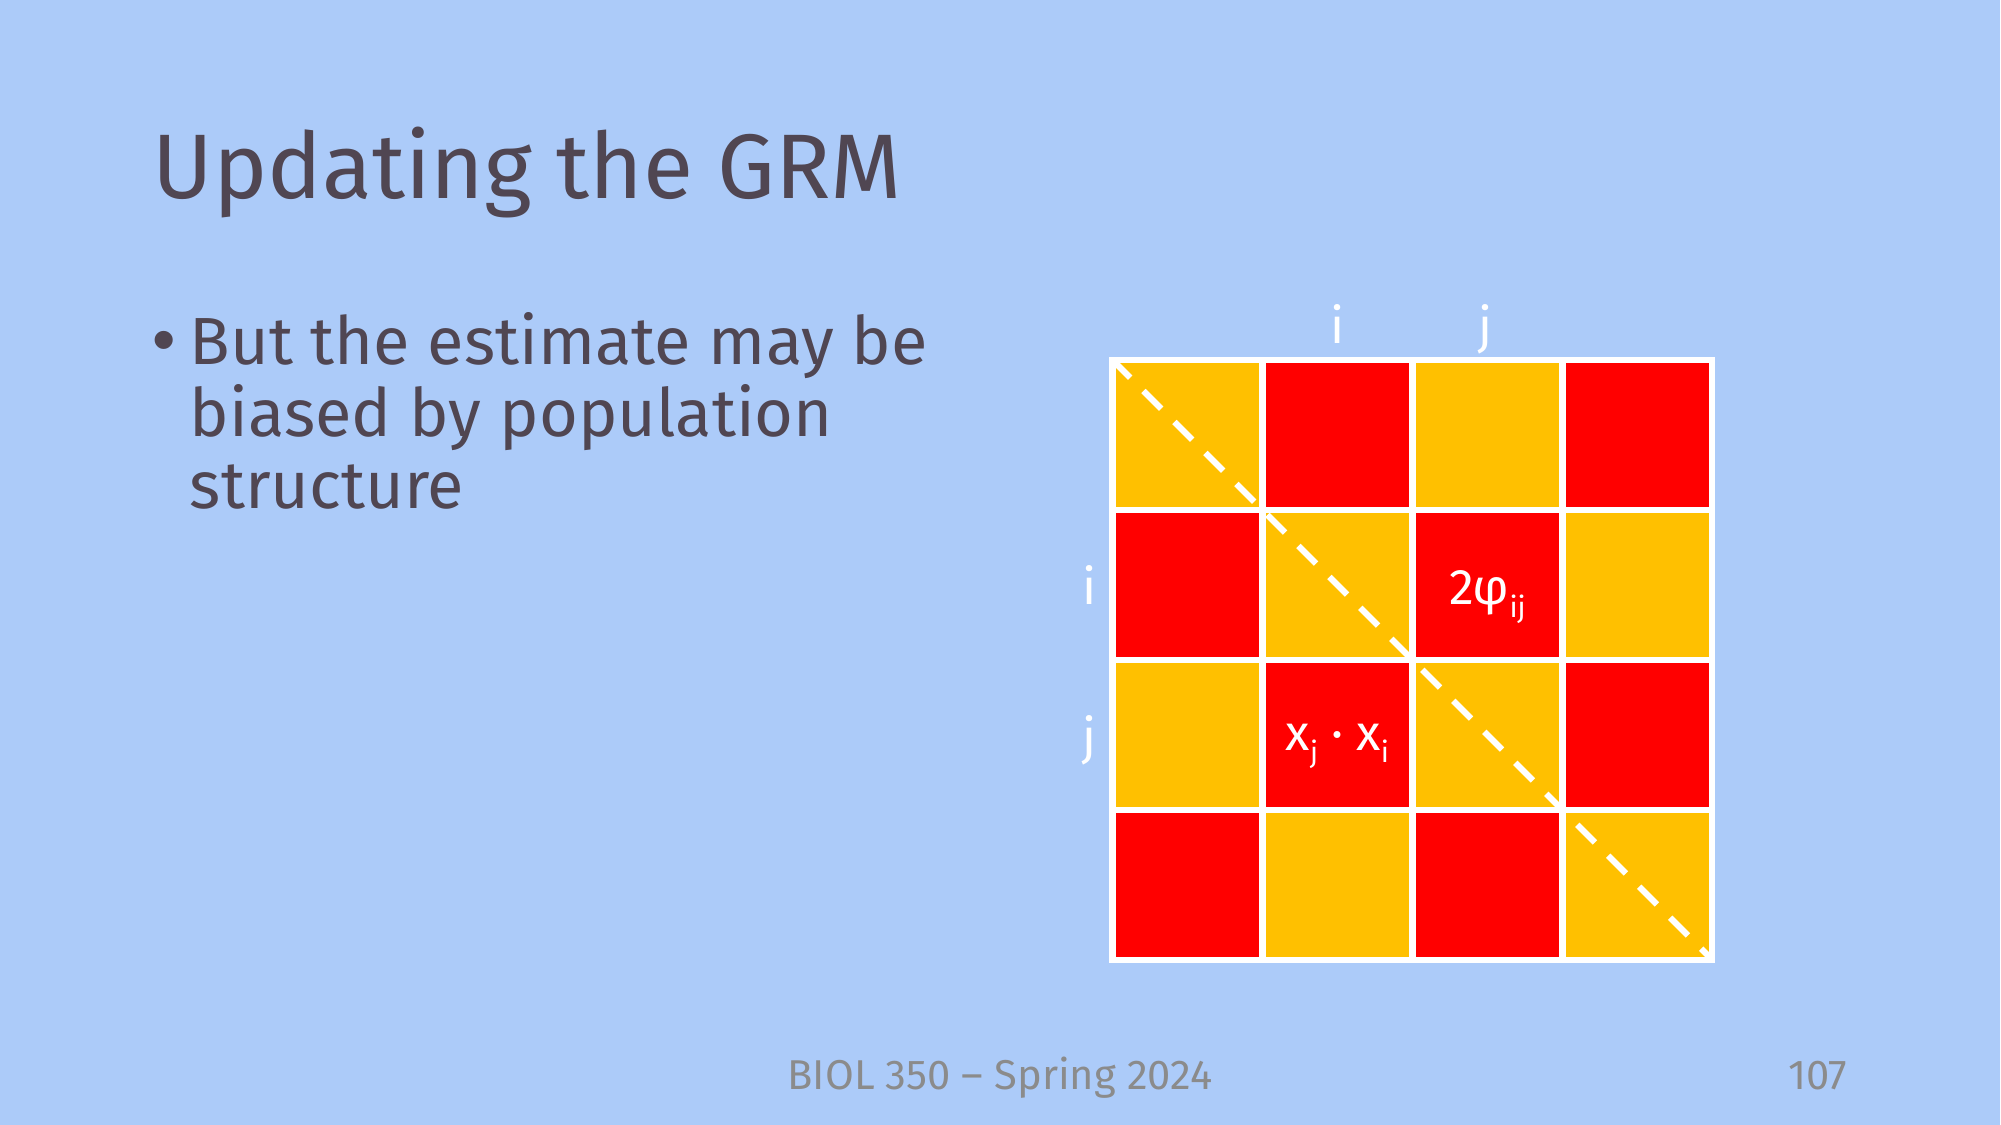

# Updating the GRM
j
i
But the estimate may be biased by population structure

2φij
i

xj · xi
j

BIOL 350 – Spring 2024
107